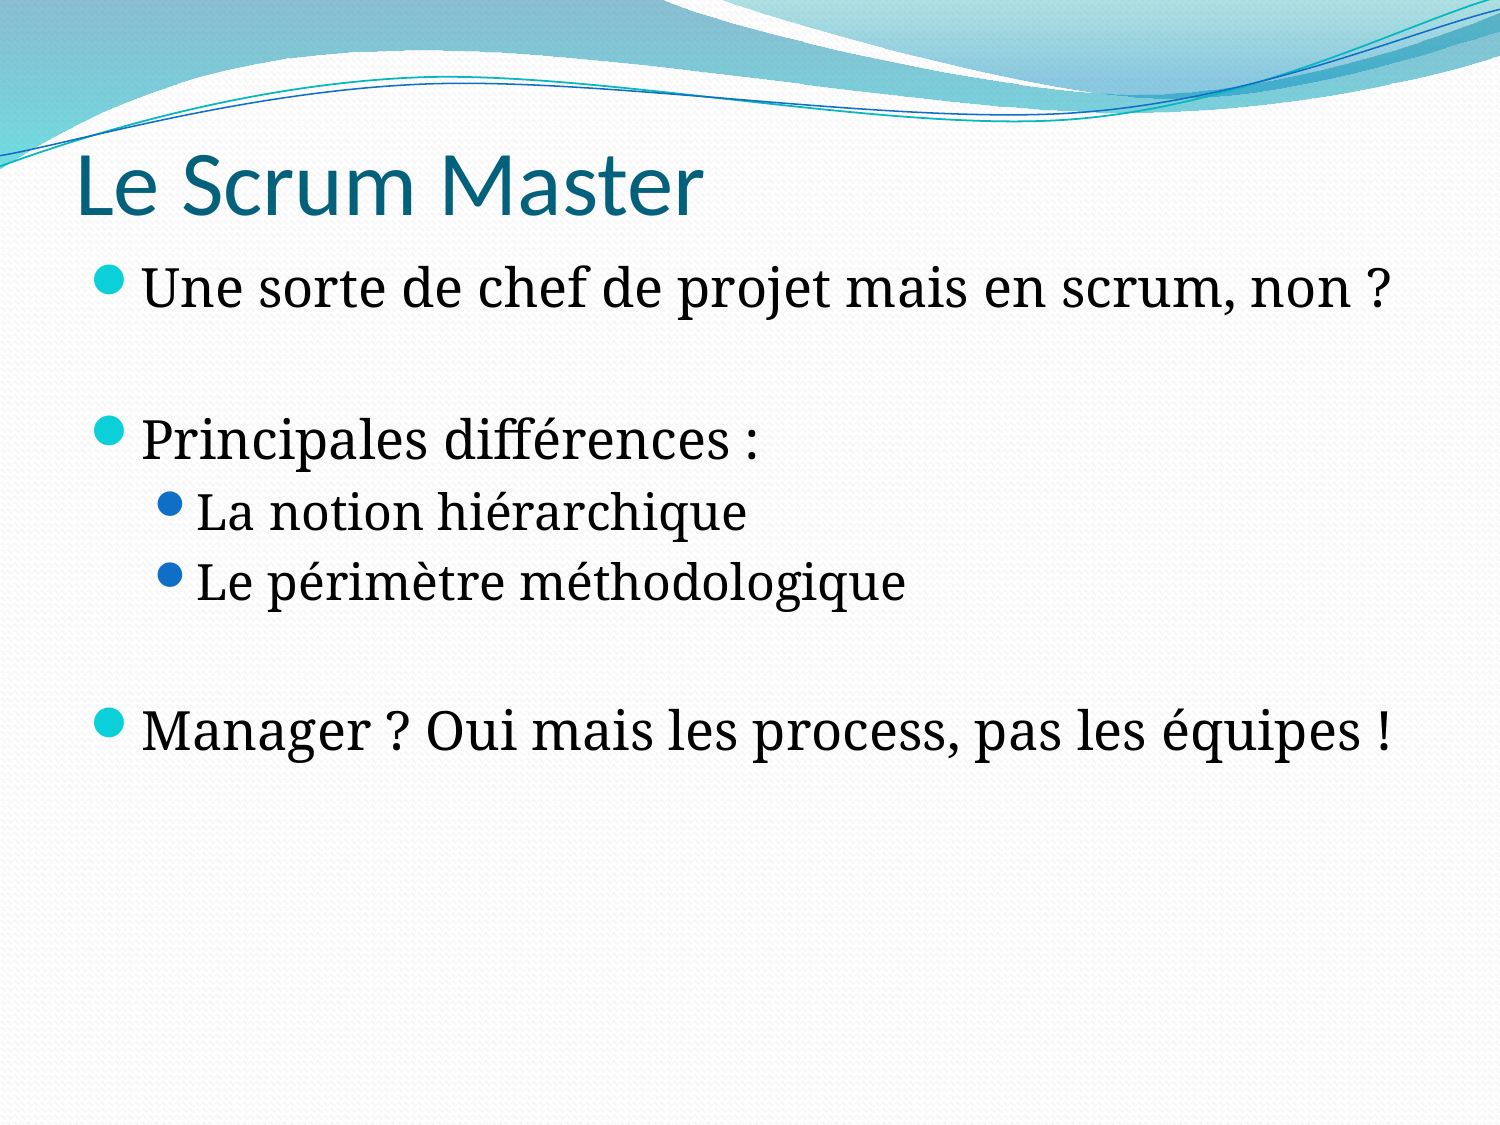

# Le Scrum Master
Une sorte de chef de projet mais en scrum, non ?

Principales différences :
La notion hiérarchique
Le périmètre méthodologique

Manager ? Oui mais les process, pas les équipes !